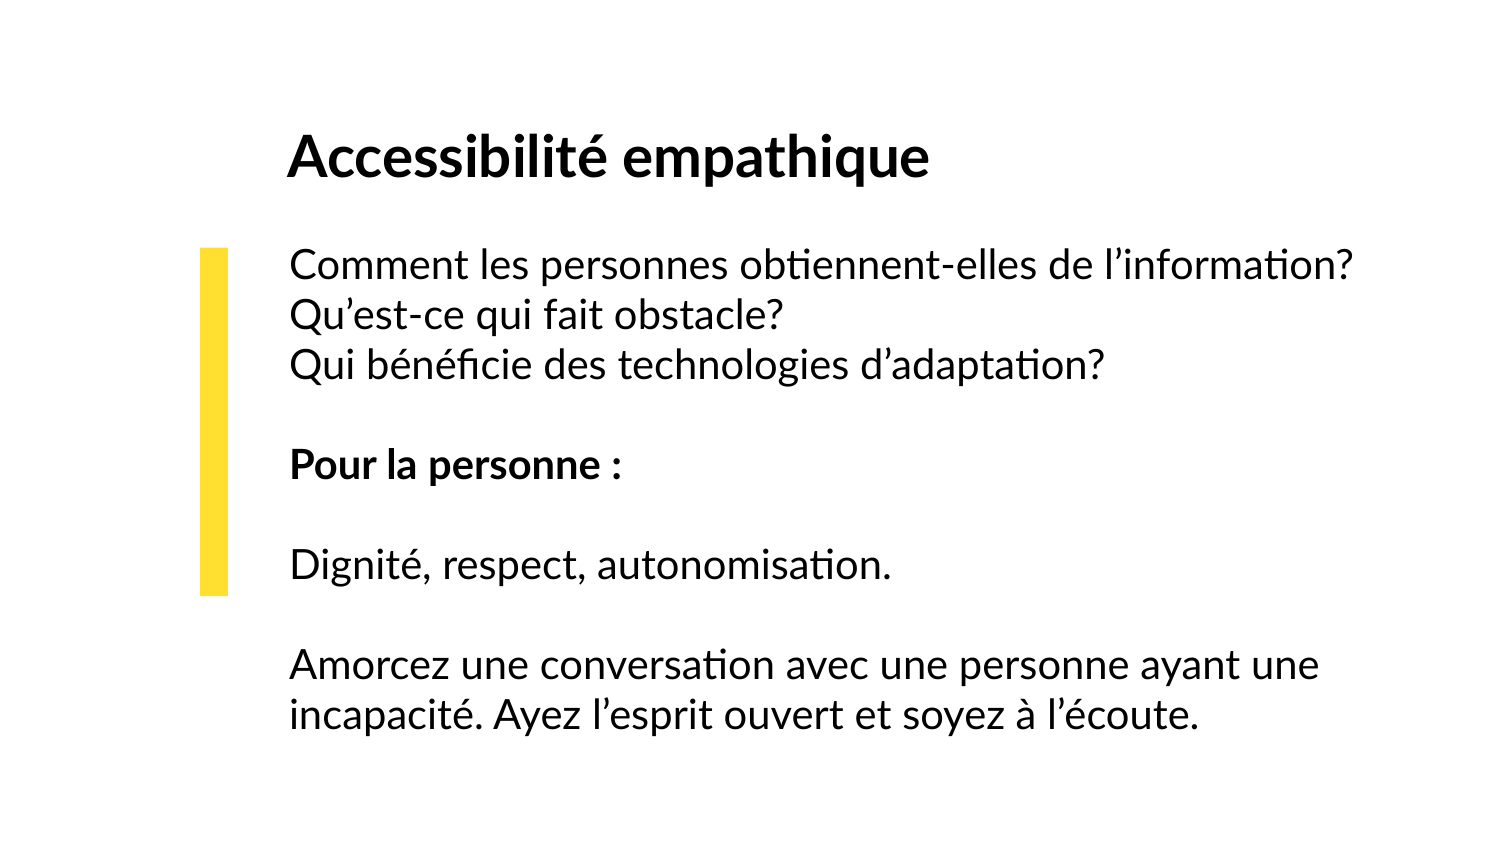

# Accessibilité empathique
Comment les personnes obtiennent-elles de l’information?
Qu’est-ce qui fait obstacle?
Qui bénéficie des technologies d’adaptation?

Pour la personne :

Dignité, respect, autonomisation.
Amorcez une conversation avec une personne ayant une incapacité. Ayez l’esprit ouvert et soyez à l’écoute.